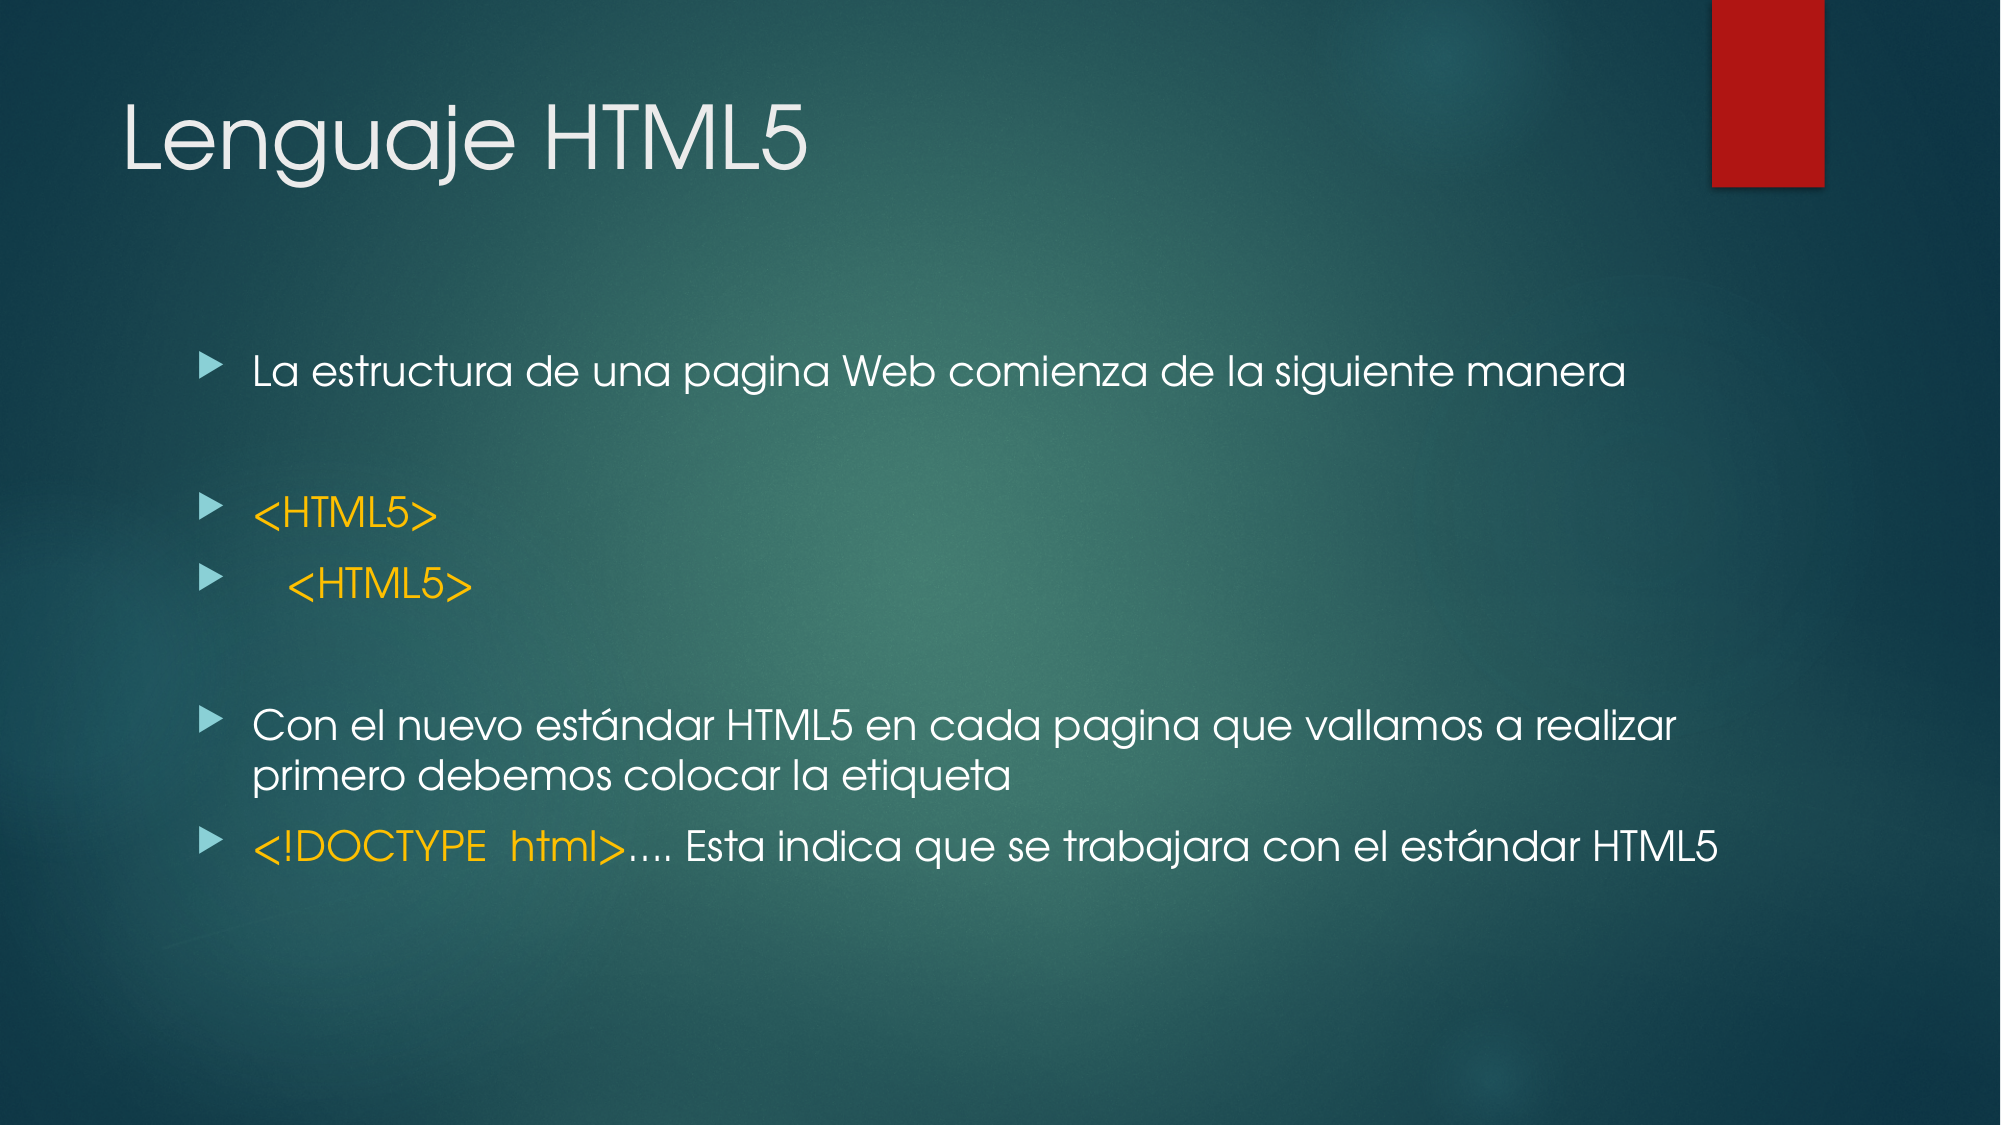

# Lenguaje HTML5
La estructura de una pagina Web comienza de la siguiente manera

<HTML5>
   <HTML5>

Con el nuevo estándar HTML5 en cada pagina que vallamos a realizar primero debemos colocar la etiqueta
<!DOCTYPE  html>…. Esta indica que se trabajara con el estándar HTML5